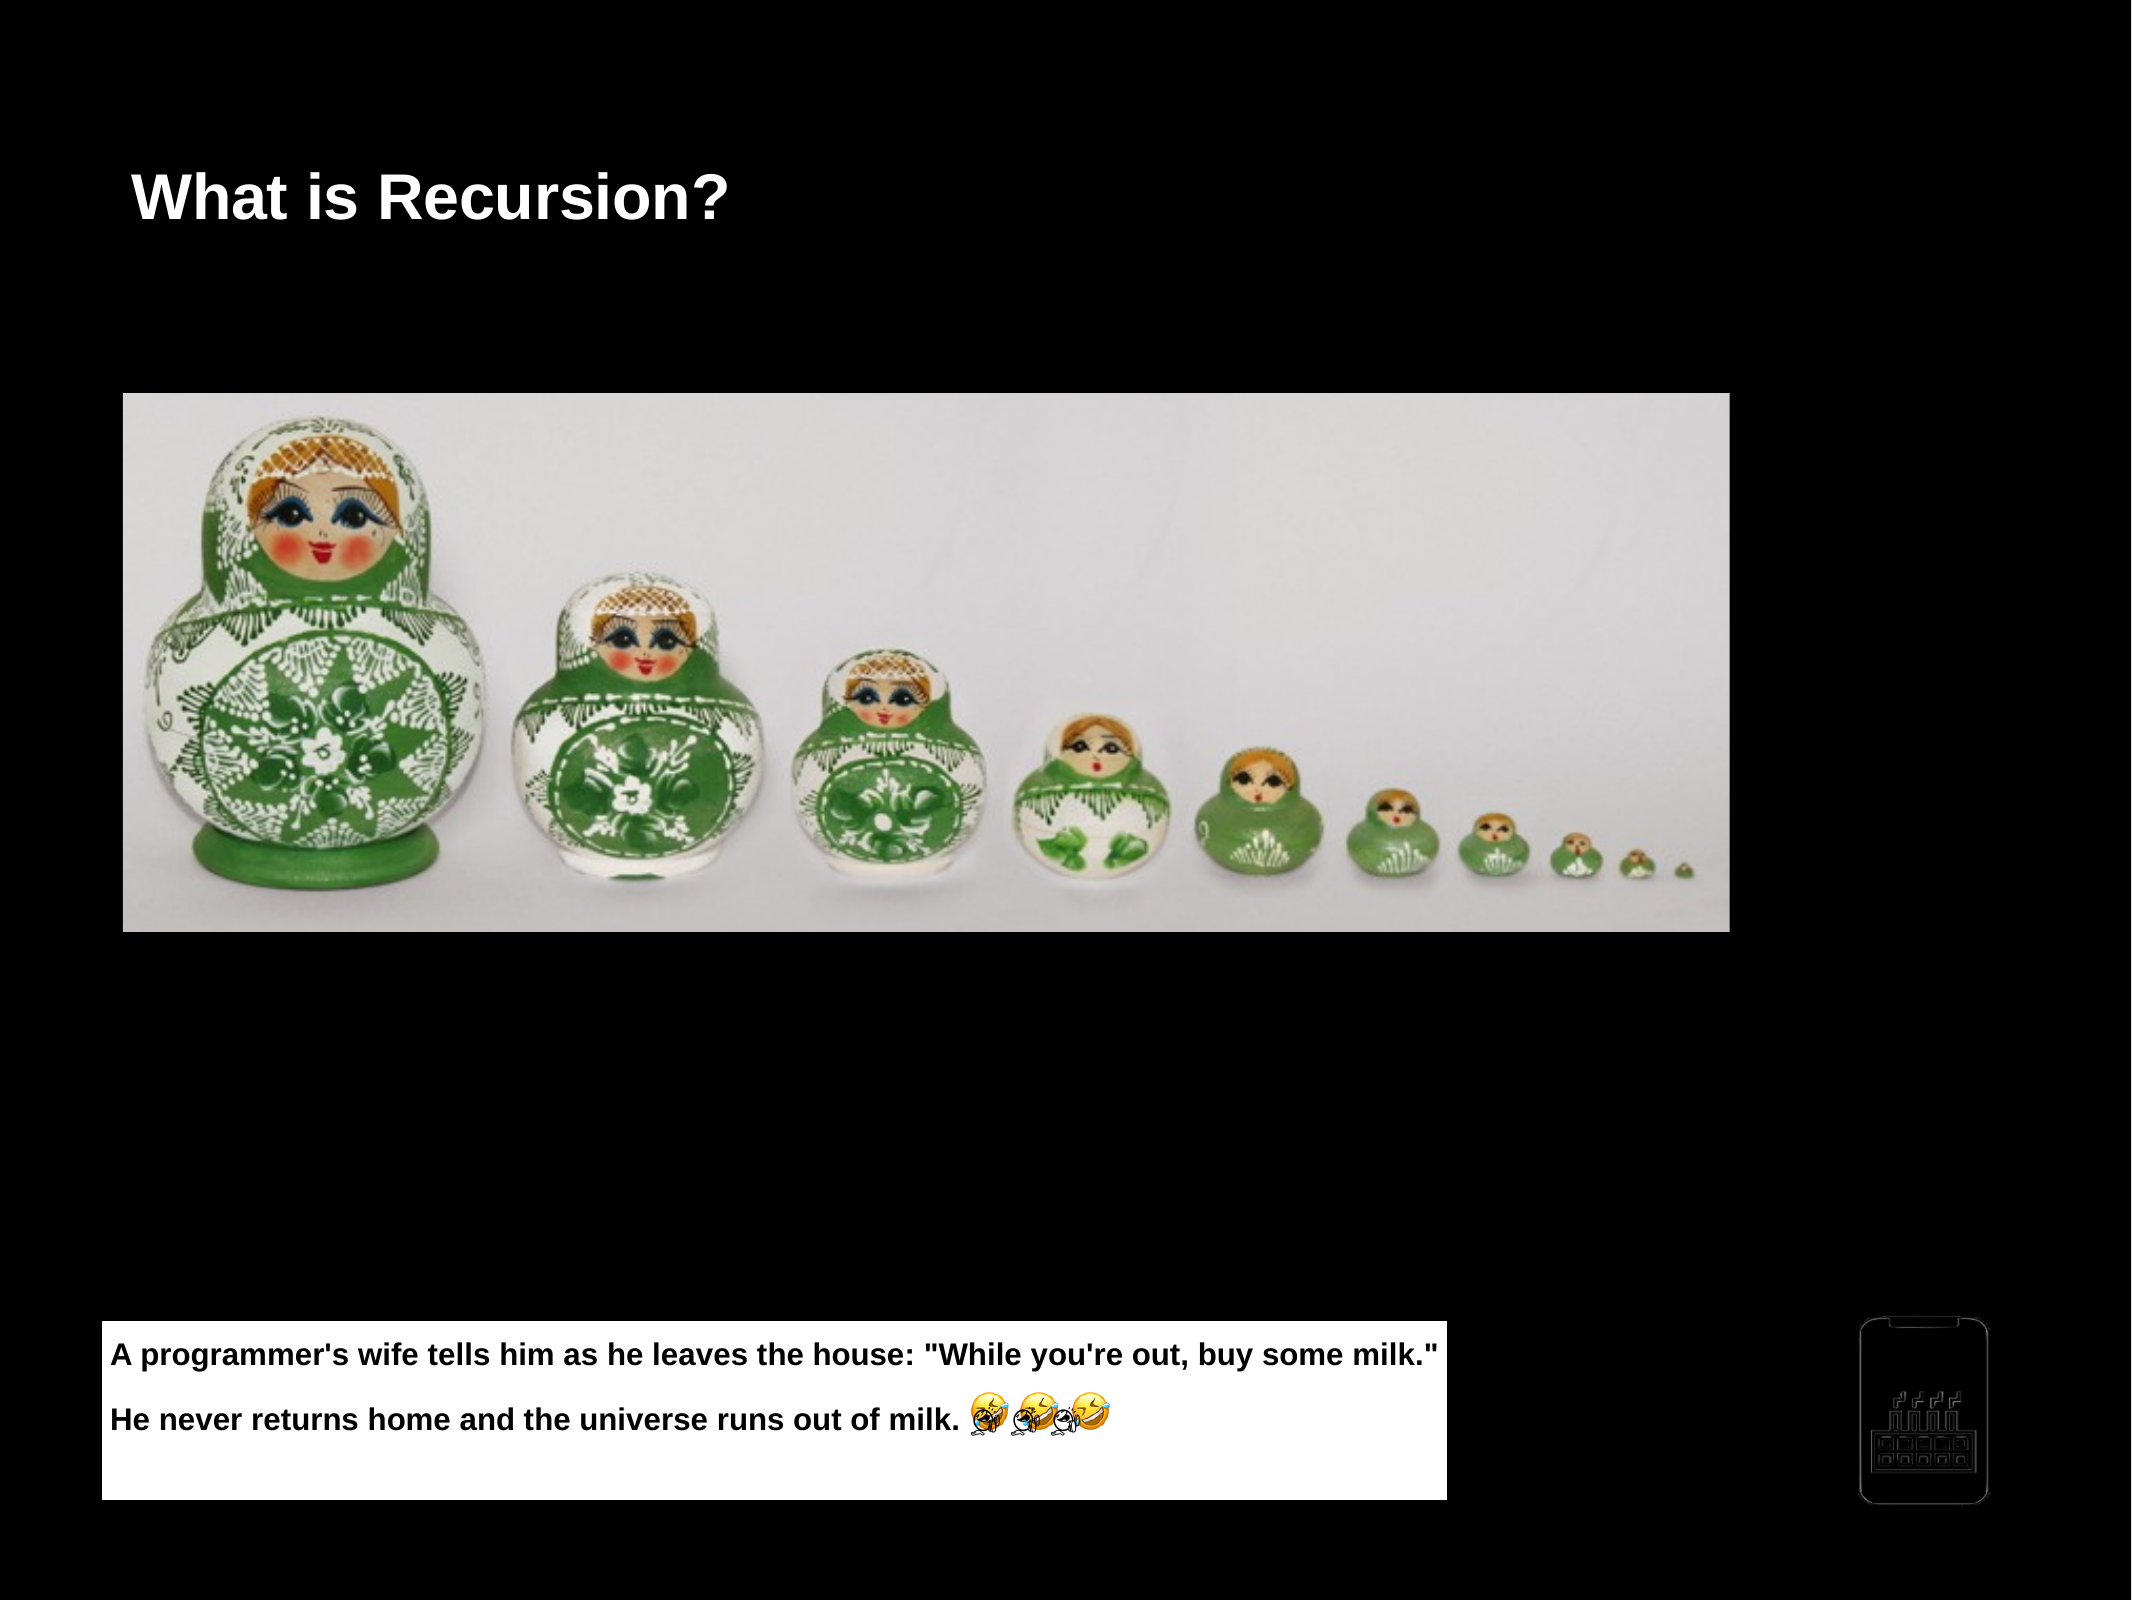

What is Recursion?
Recursion = a way of solving a problem by having a function calling itself

Performing the same operation multiple times with different inputs In every step we try smaller inputs to make the problem smaller. Base condition is needed to stop the recursion, otherwise inﬁnite loop will occur.
-
- -

A programmer's wife tells him as he leaves the house: "While you're out, buy some milk." He never returns home and the universe runs out of milk. 🤣 🤣 🤣

AppMillers
www.appmillers.com